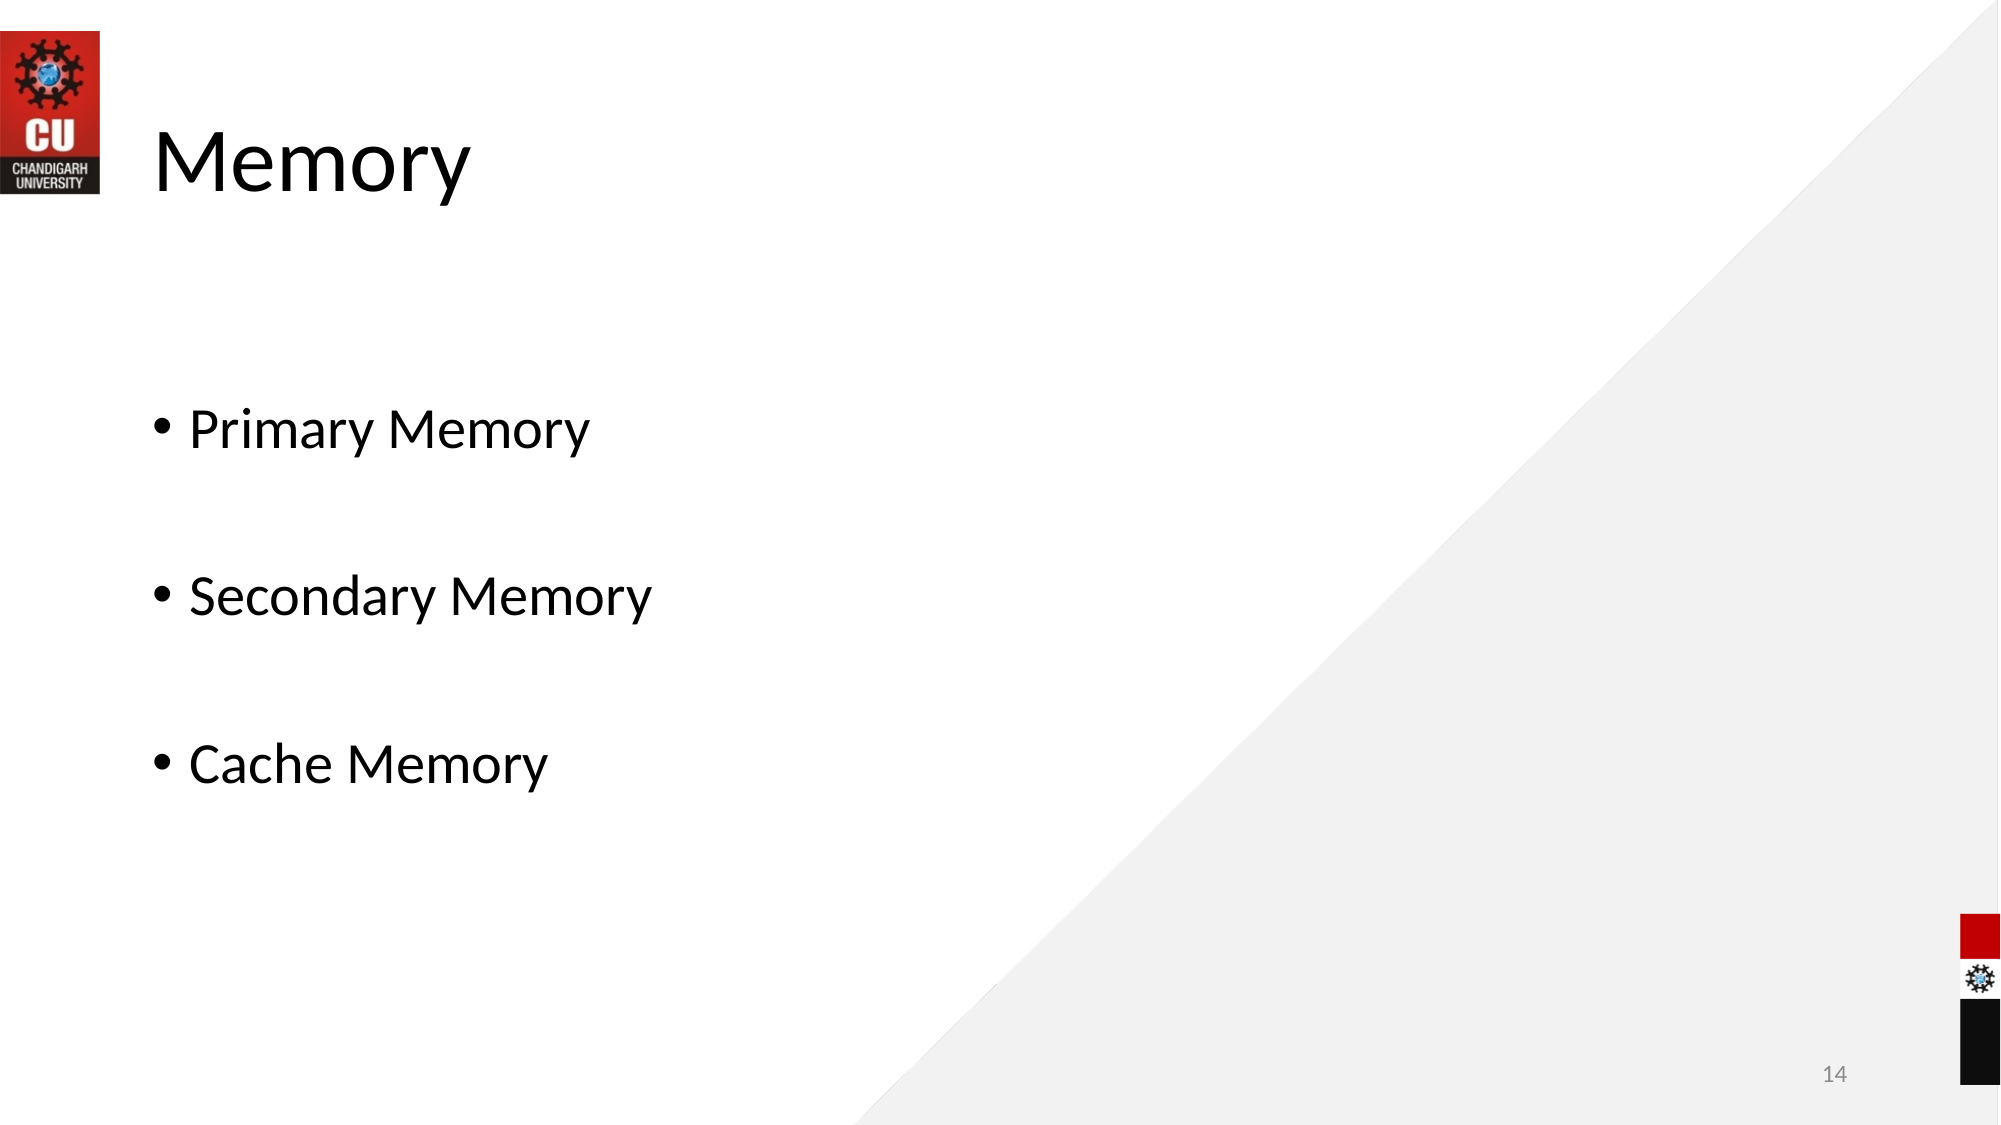

# Memory

Primary Memory

Secondary Memory

Cache Memory
14